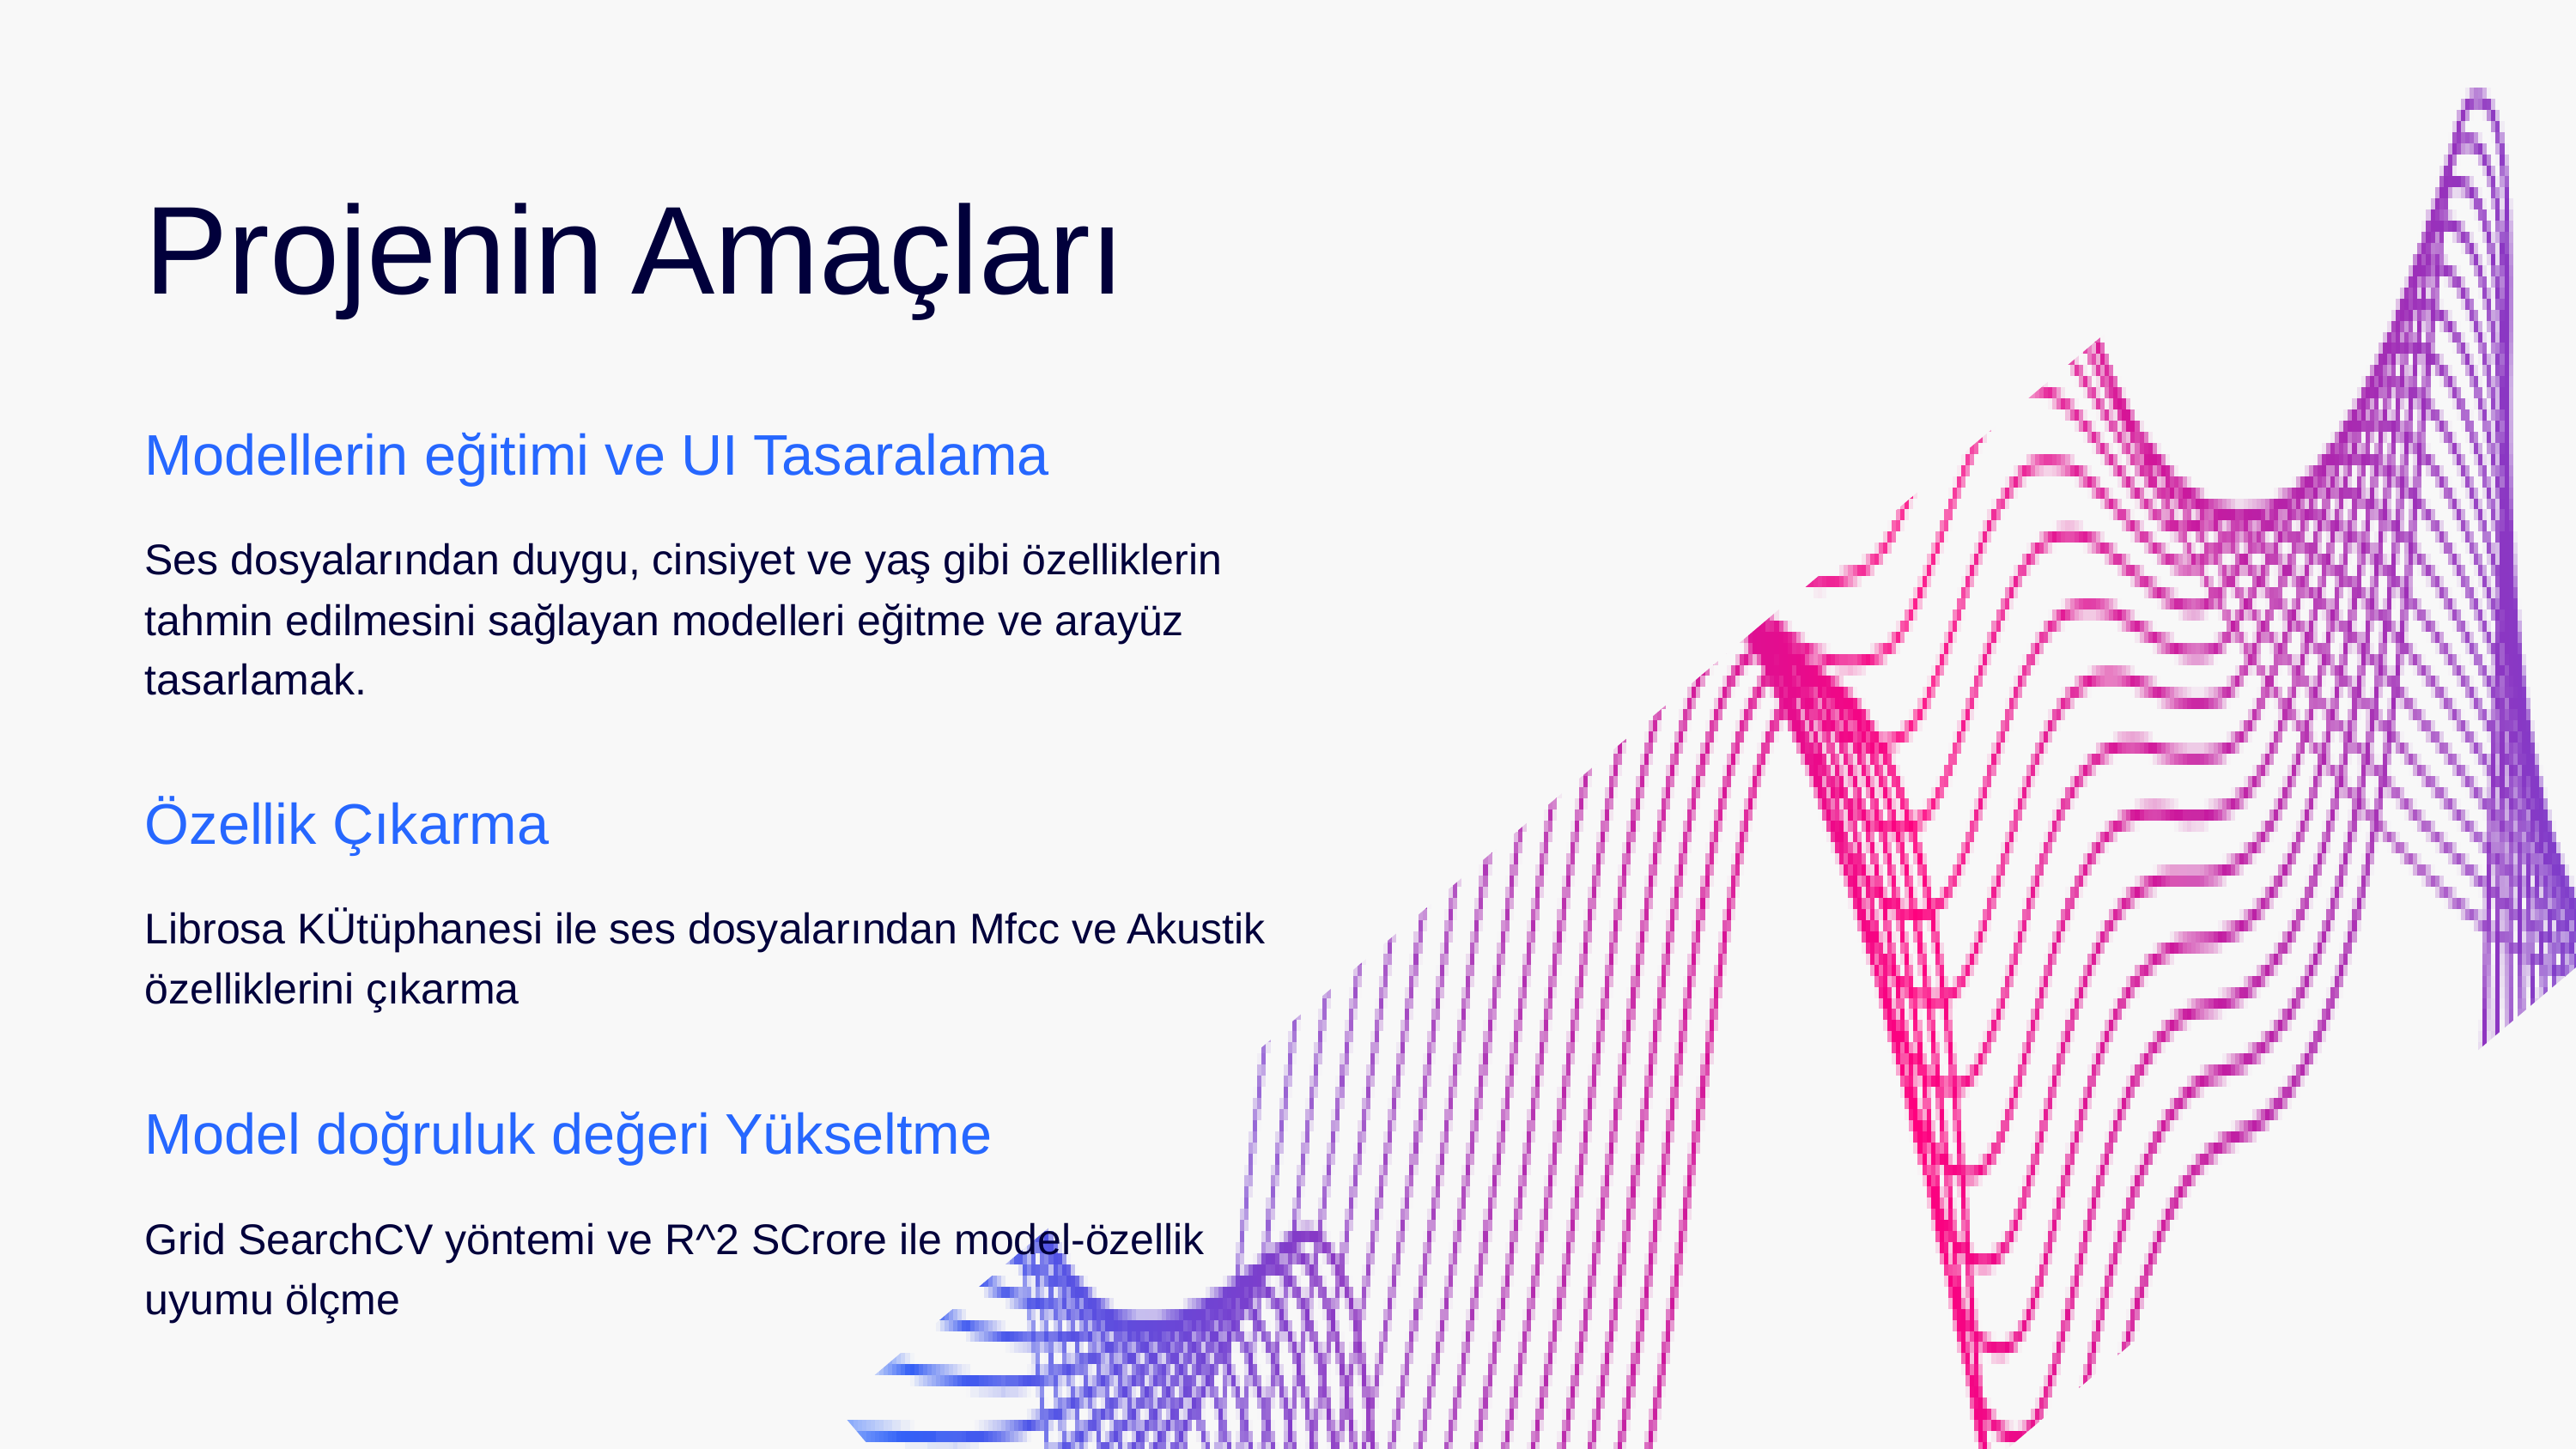

Projenin Amaçları
Modellerin eğitimi ve UI Tasaralama
Ses dosyalarından duygu, cinsiyet ve yaş gibi özelliklerin tahmin edilmesini sağlayan modelleri eğitme ve arayüz tasarlamak.
Özellik Çıkarma
Librosa KÜtüphanesi ile ses dosyalarından Mfcc ve Akustik özelliklerini çıkarma
Model doğruluk değeri Yükseltme
Grid SearchCV yöntemi ve R^2 SCrore ile model-özellik uyumu ölçme